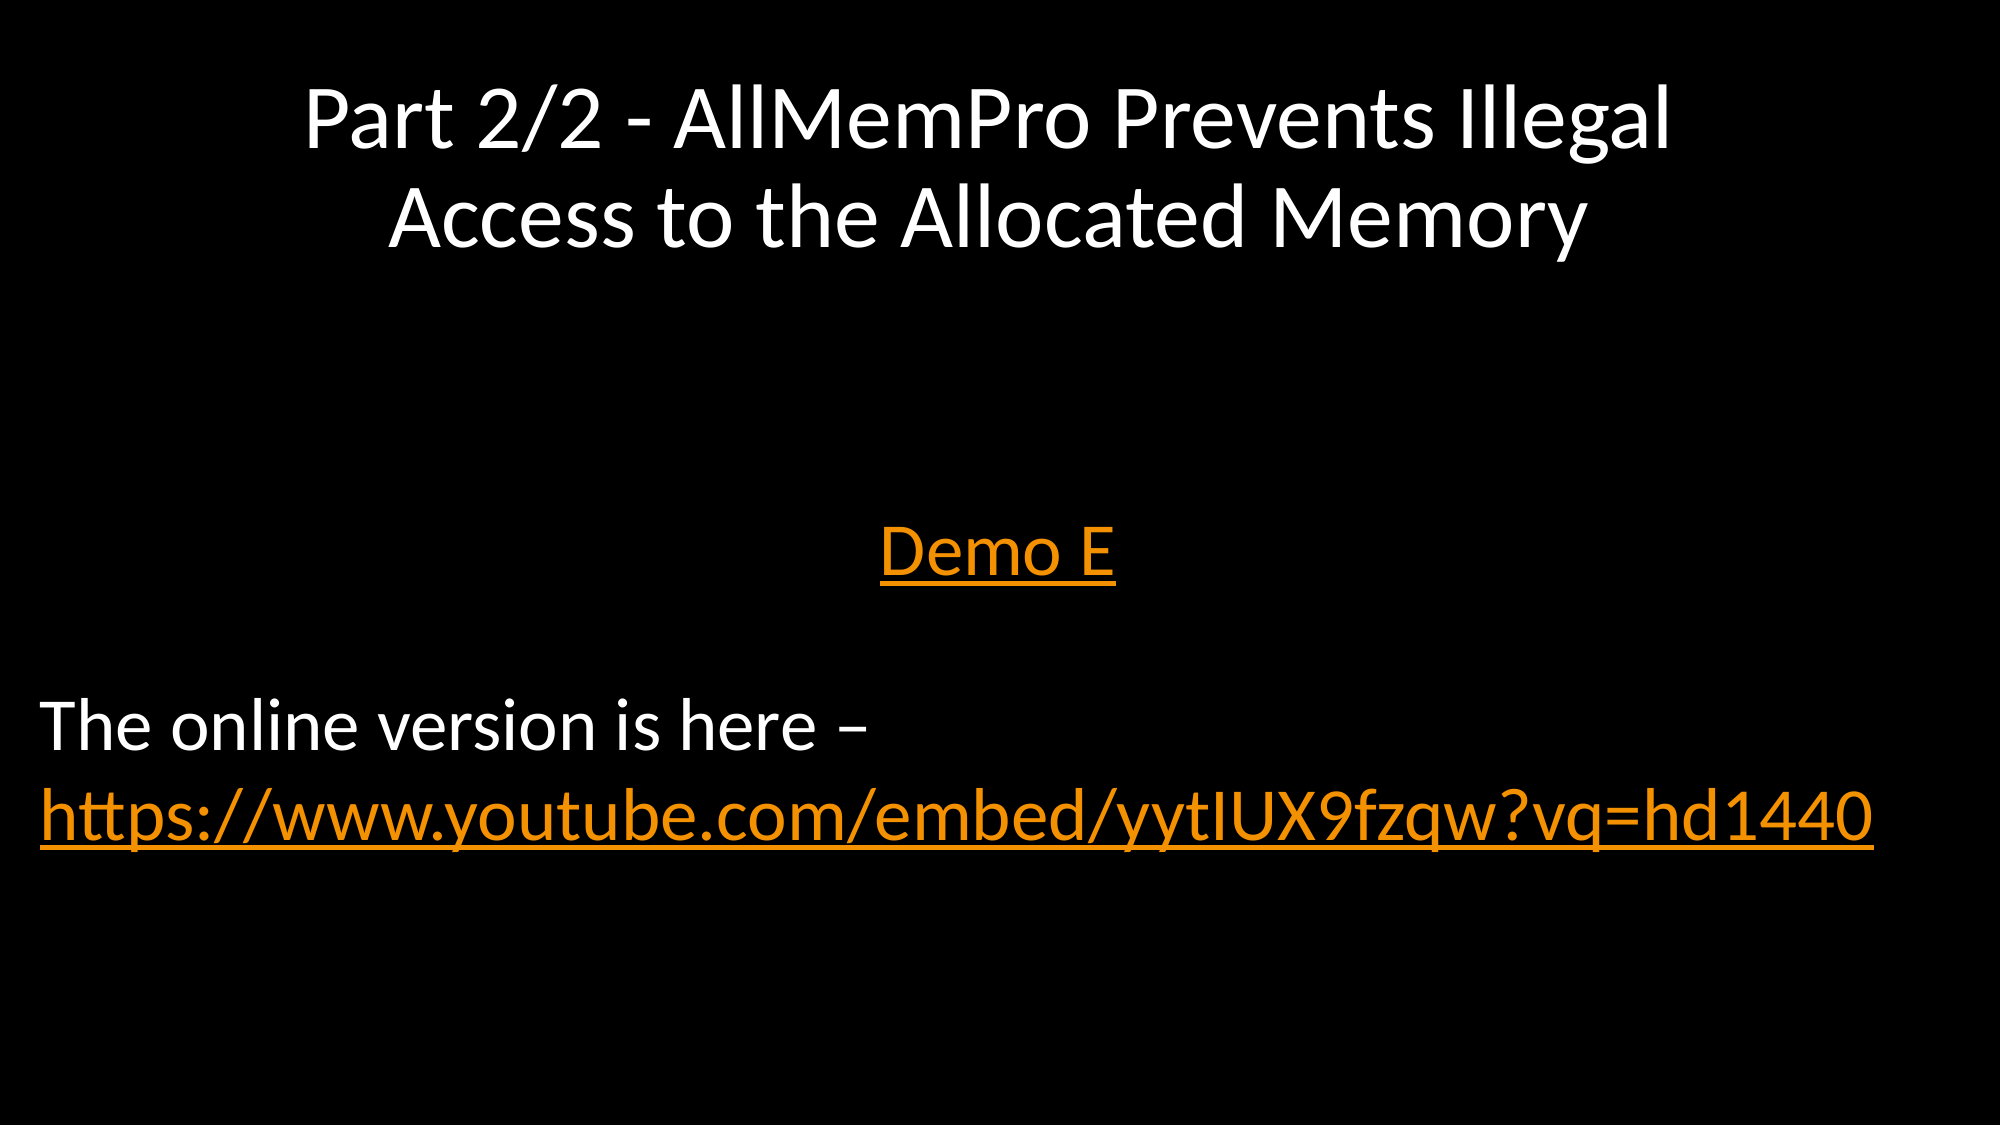

# Part 2/2 - AllMemPro Prevents Illegal Access to the Allocated Memory
Demo E
The online version is here – https://www.youtube.com/embed/yytIUX9fzqw?vq=hd1440